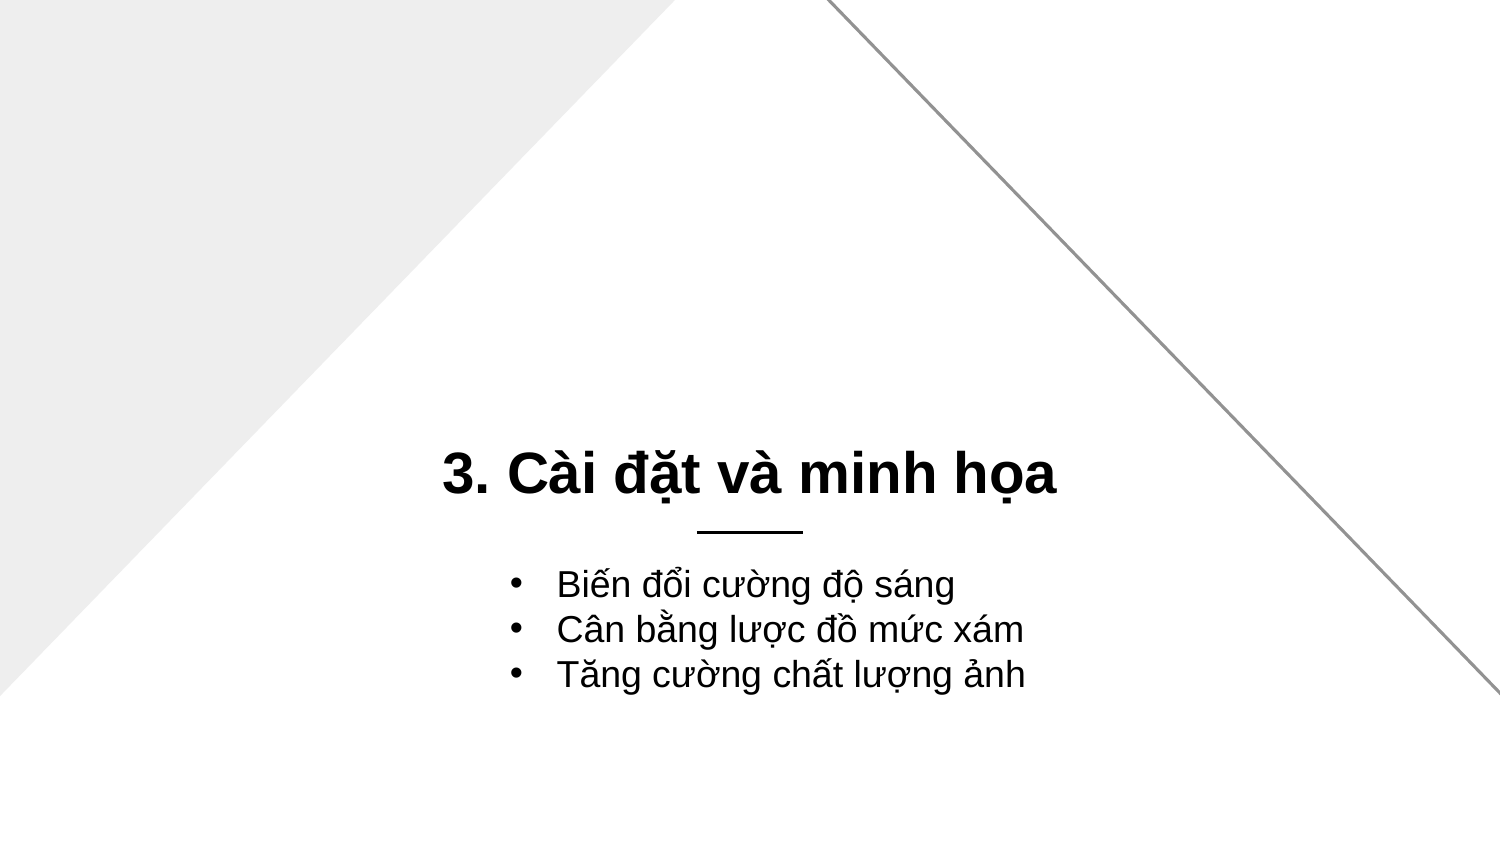

# 3. Cài đặt và minh họa
Biến đổi cường độ sáng
Cân bằng lược đồ mức xám
Tăng cường chất lượng ảnh